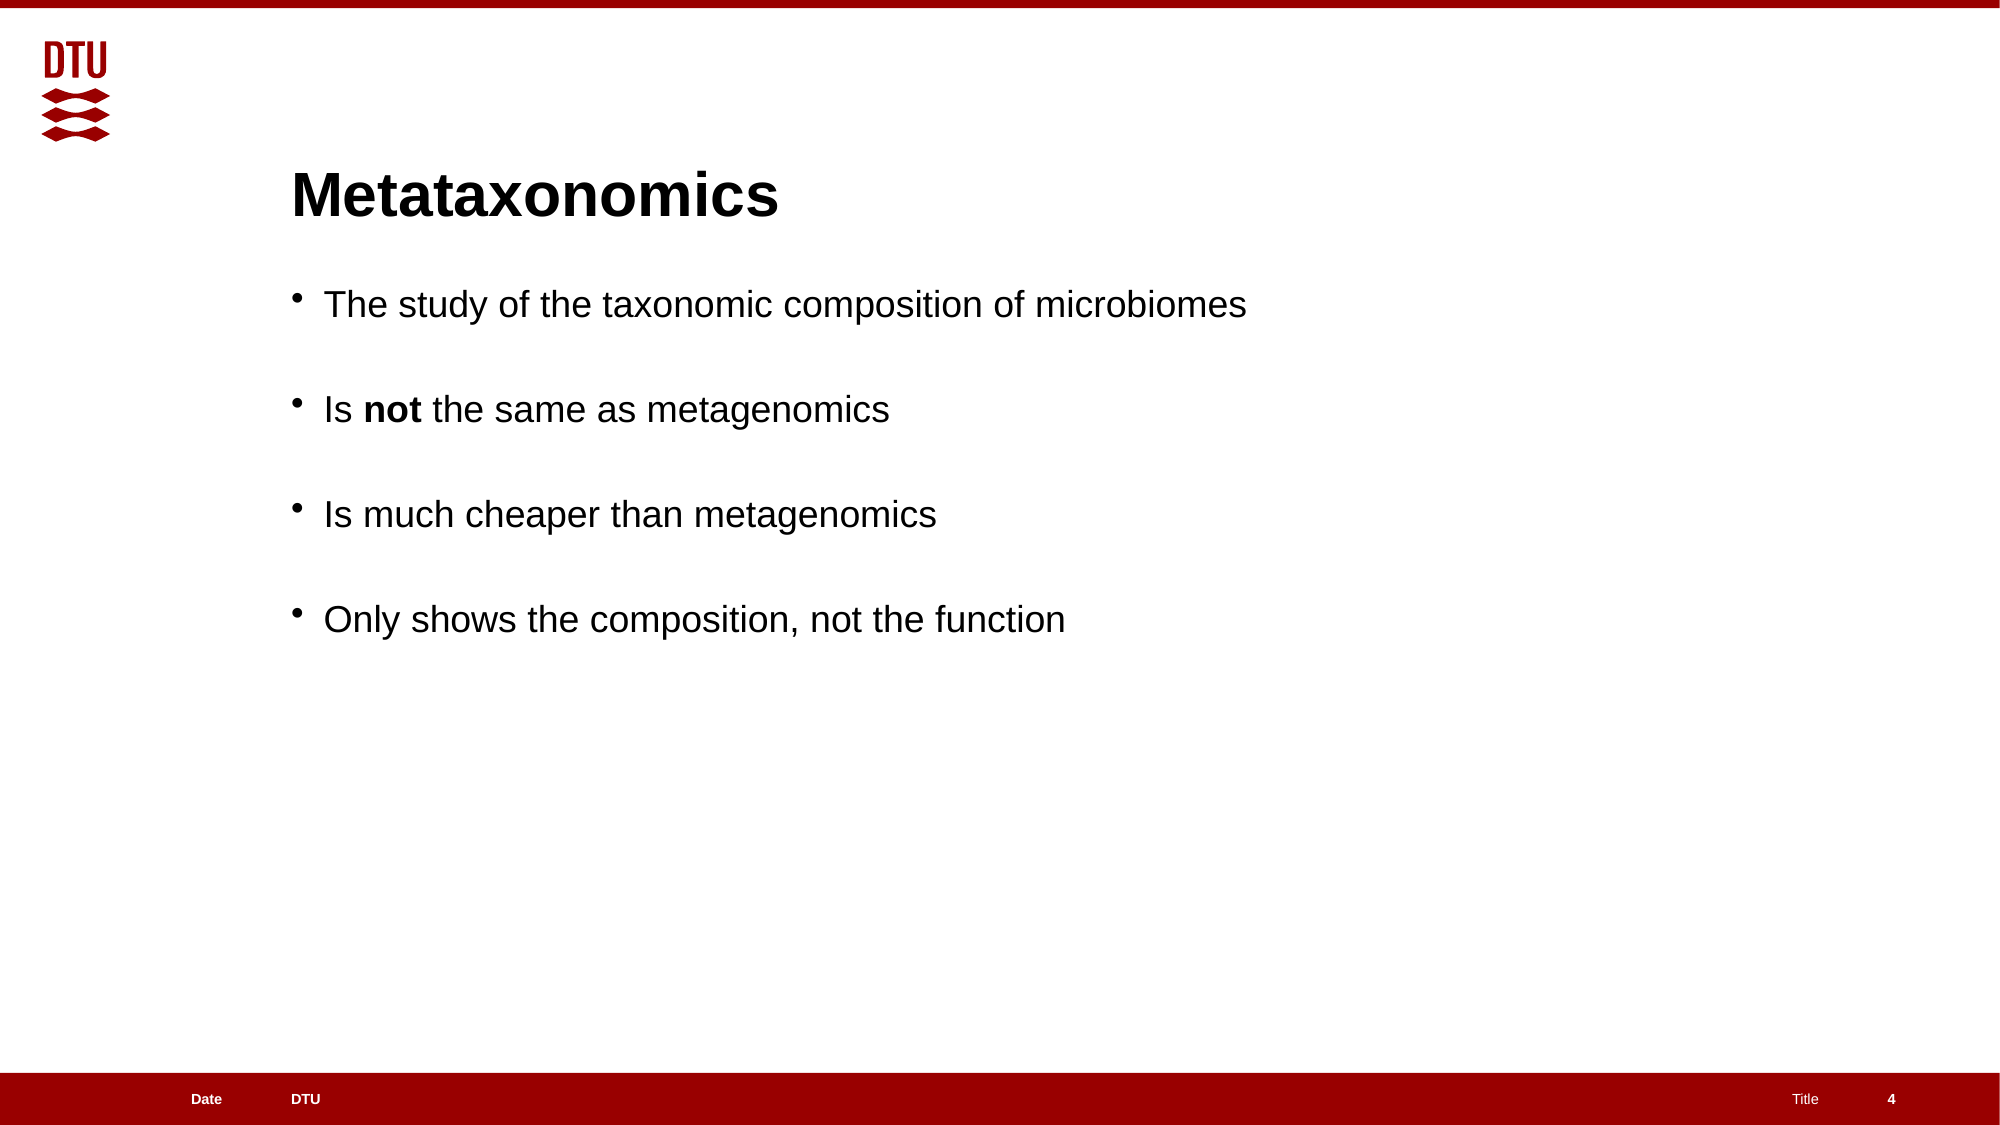

# Metataxonomics
The study of the taxonomic composition of microbiomes

Is not the same as metagenomics

Is much cheaper than metagenomics

Only shows the composition, not the function

4